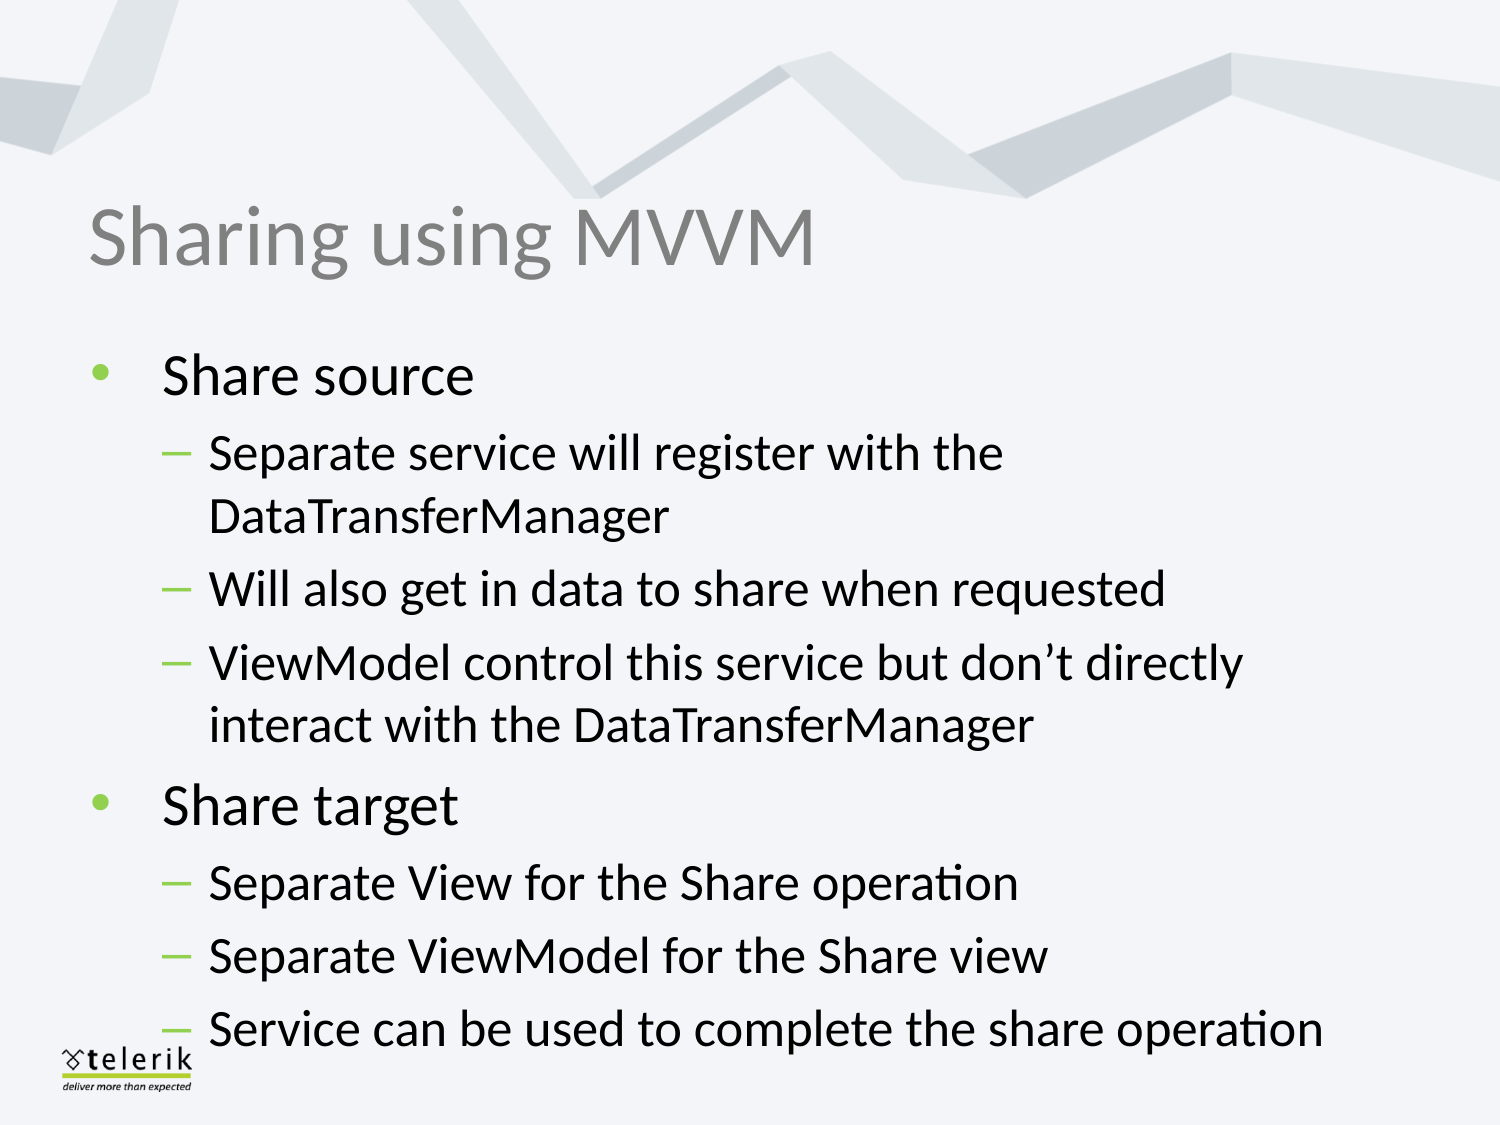

# Sharing using MVVM
Share source
Separate service will register with the DataTransferManager
Will also get in data to share when requested
ViewModel control this service but don’t directly interact with the DataTransferManager
Share target
Separate View for the Share operation
Separate ViewModel for the Share view
Service can be used to complete the share operation